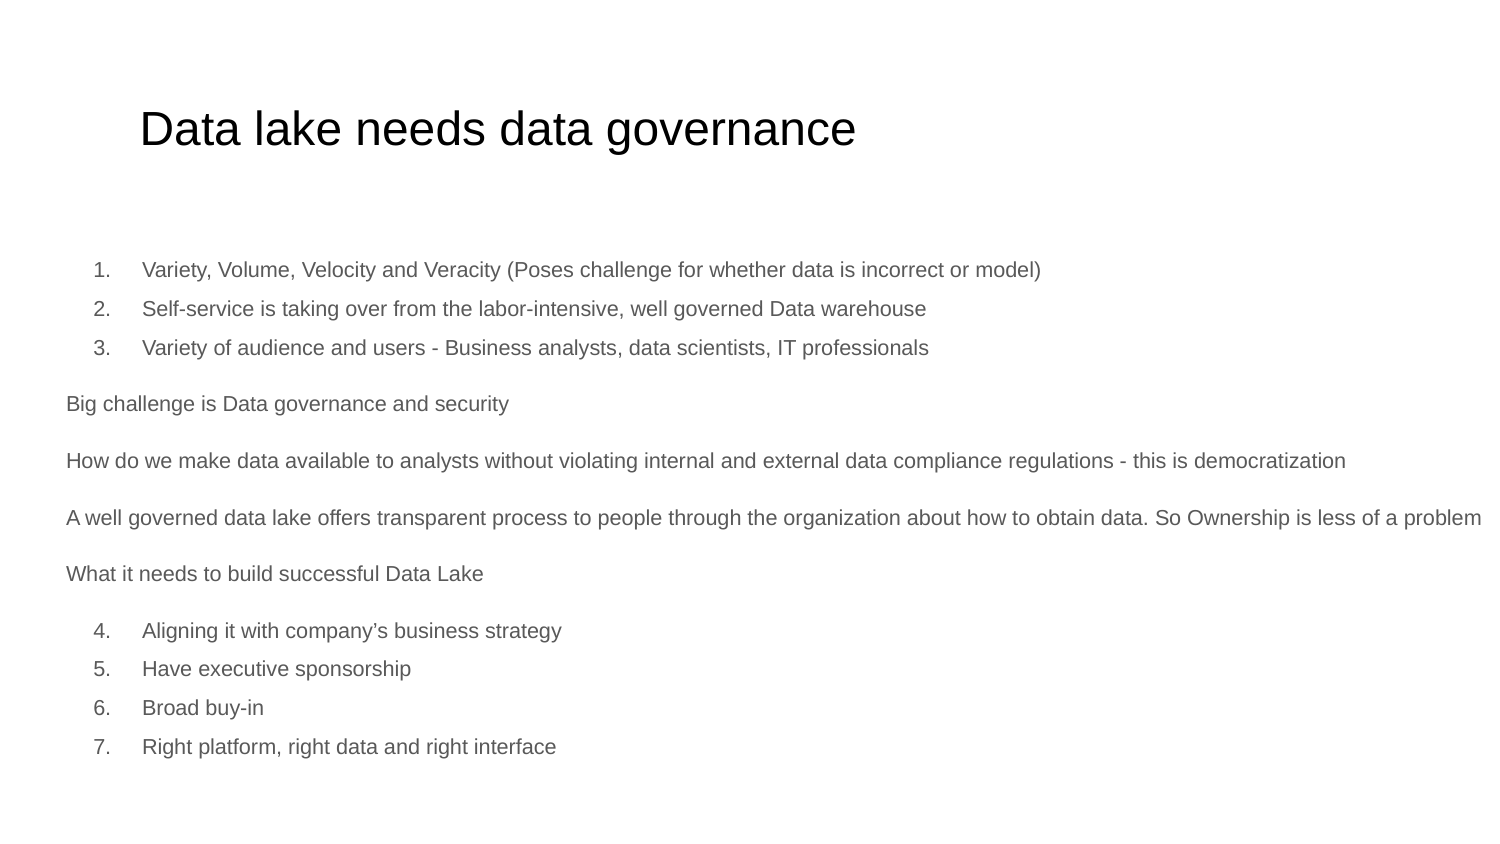

Data lake needs data governance
Variety, Volume, Velocity and Veracity (Poses challenge for whether data is incorrect or model)
Self-service is taking over from the labor-intensive, well governed Data warehouse
Variety of audience and users - Business analysts, data scientists, IT professionals
Big challenge is Data governance and security
How do we make data available to analysts without violating internal and external data compliance regulations - this is democratization
A well governed data lake offers transparent process to people through the organization about how to obtain data. So Ownership is less of a problem
What it needs to build successful Data Lake
Aligning it with company’s business strategy
Have executive sponsorship
Broad buy-in
Right platform, right data and right interface